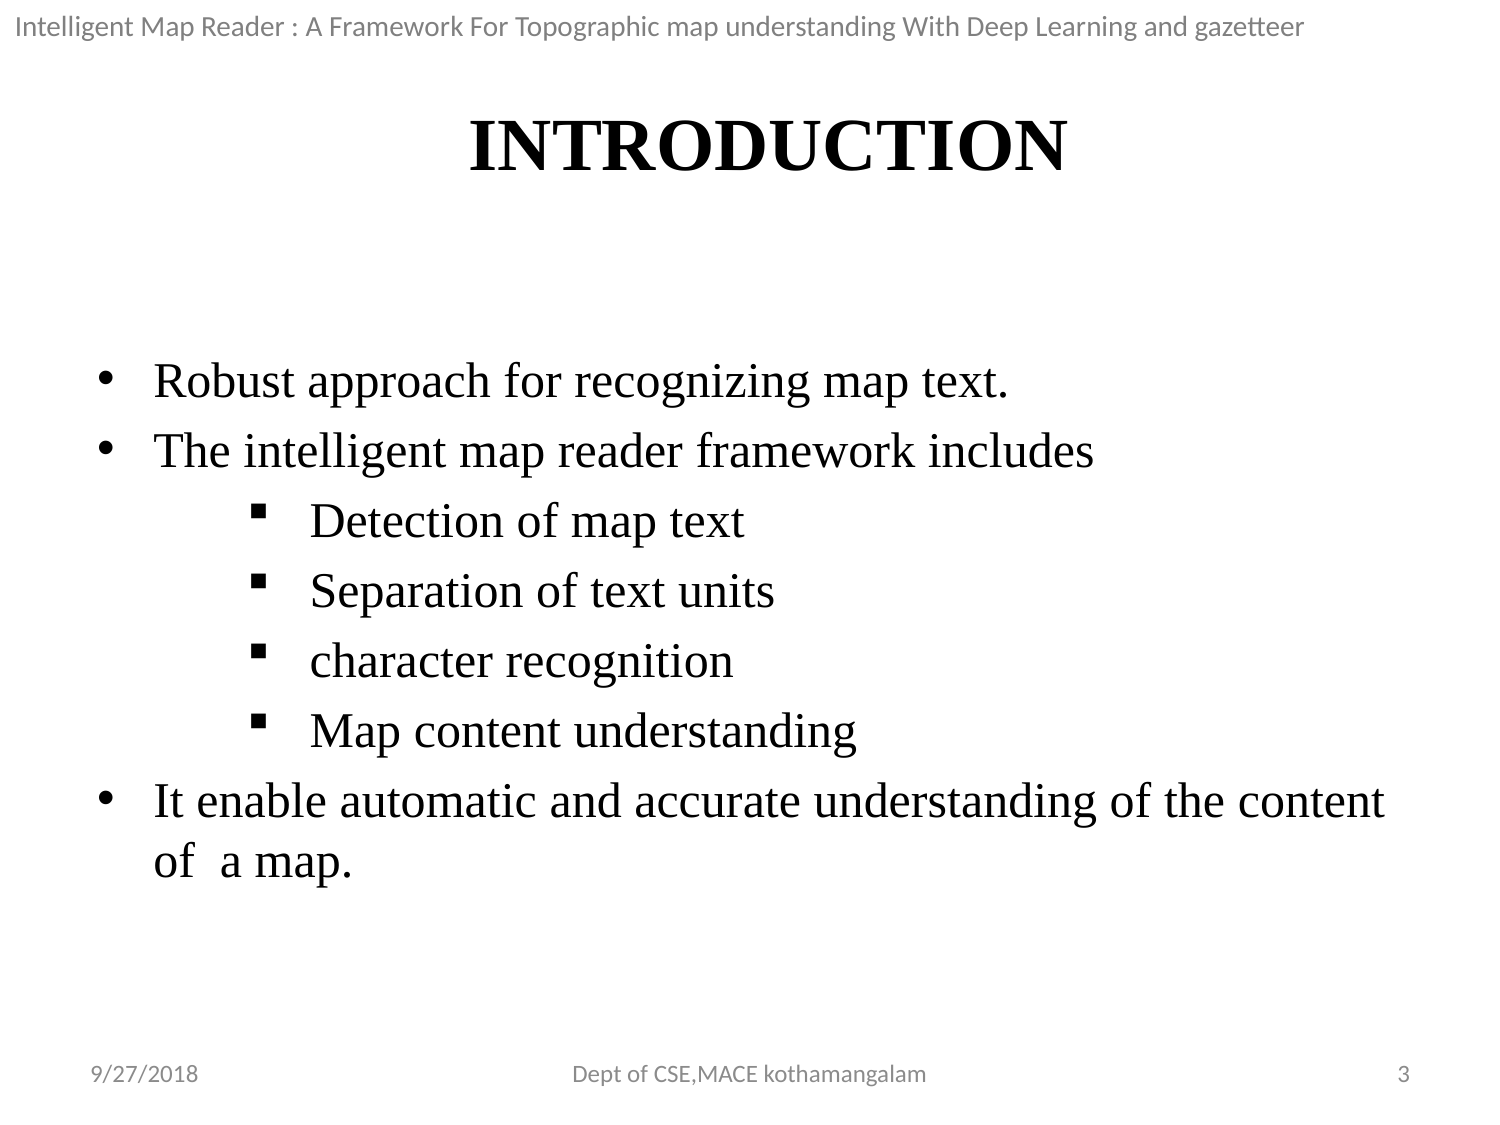

Intelligent Map Reader : A Framework For Topographic map understanding With Deep Learning and gazetteer
# INTRODUCTION
Robust approach for recognizing map text.
The intelligent map reader framework includes
  Detection of map text
  Separation of text units
  character recognition
  Map content understanding
It enable automatic and accurate understanding of the content of  a map.
9/27/2018
Dept of CSE,MACE kothamangalam
3